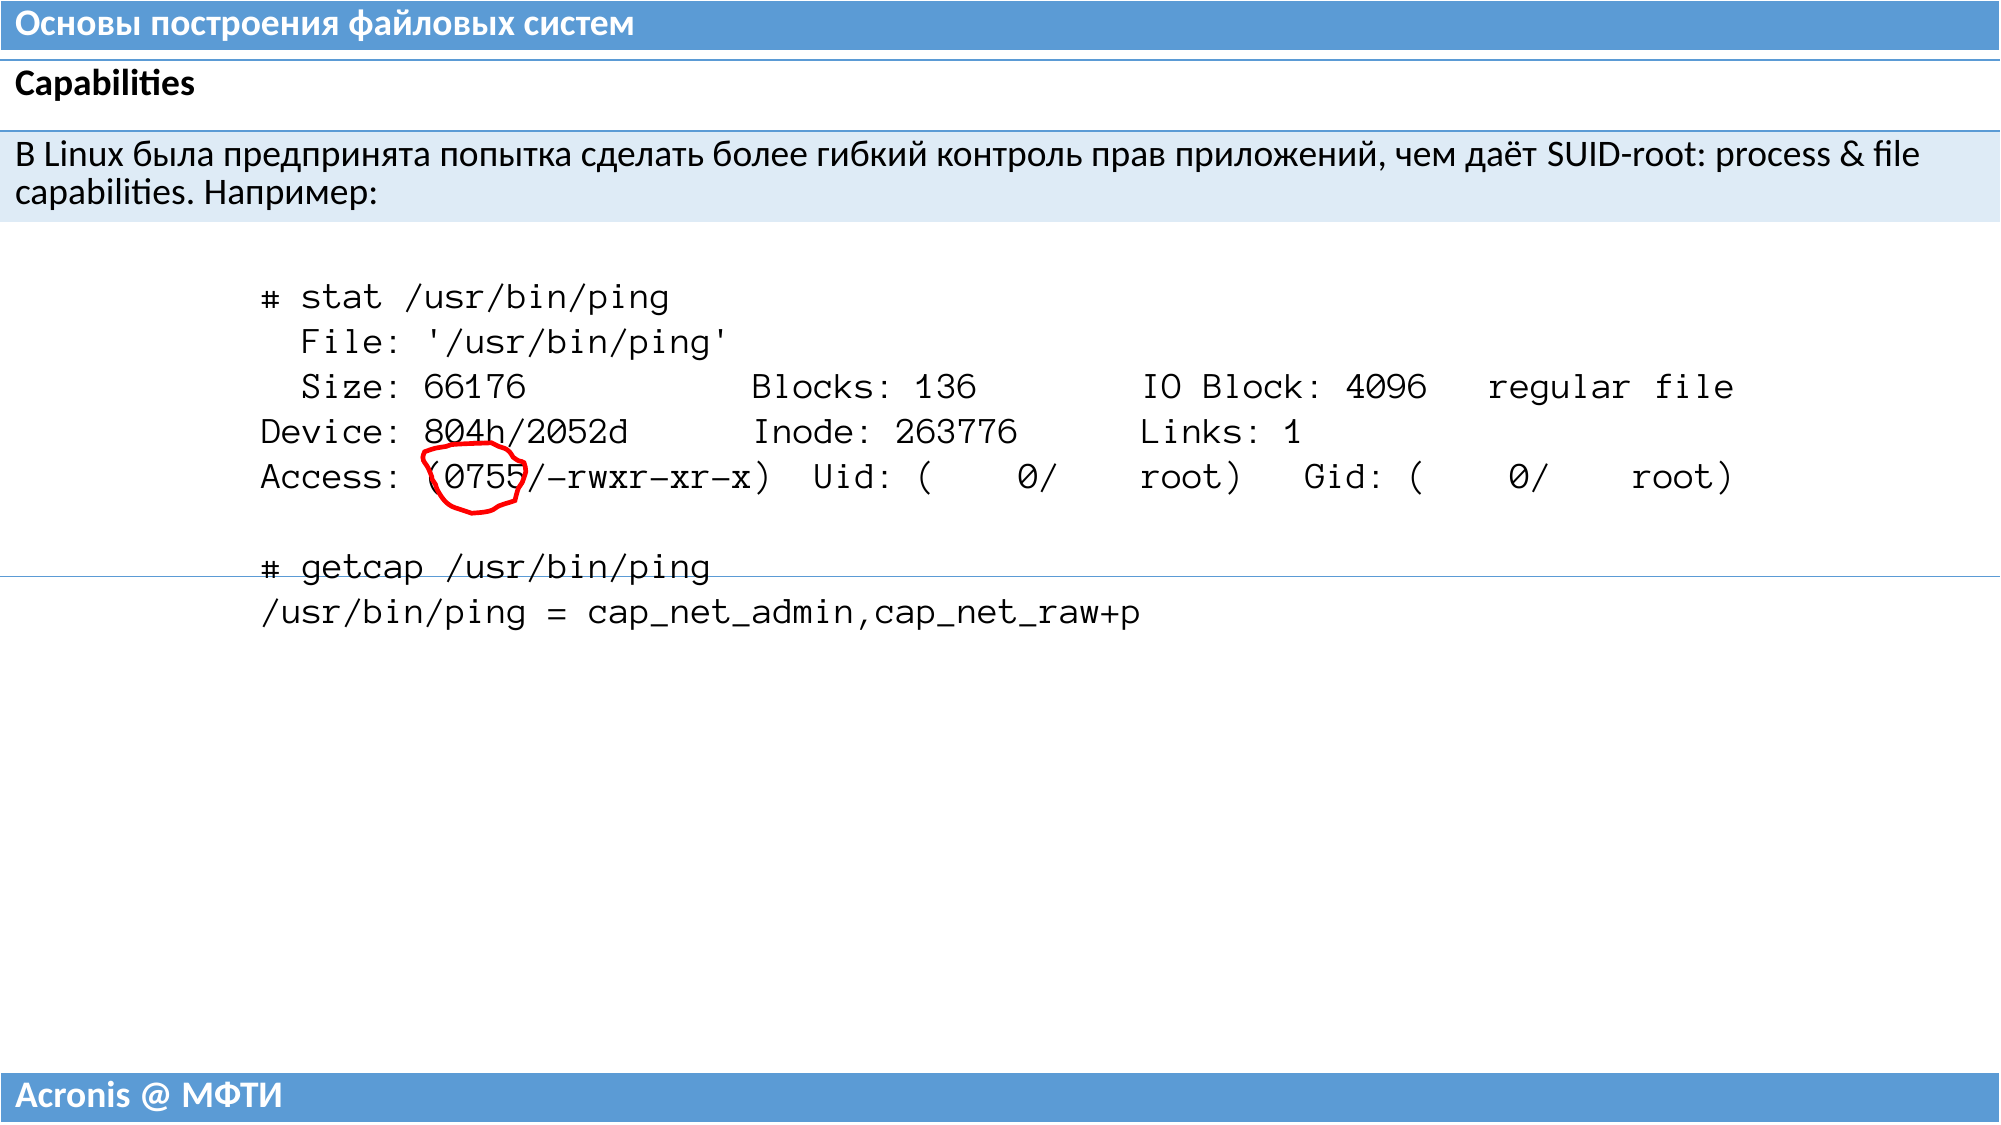

| Основы построения файловых систем |
| --- |
| Capabilities |
| --- |
| В Linux была предпринята попытка сделать более гибкий контроль прав приложений, чем даёт SUID-root: process & file capabilities. Например: |
|  |
# stat /usr/bin/ping
  File: '/usr/bin/ping'
  Size: 66176           Blocks: 136        IO Block: 4096   regular file
Device: 804h/2052d      Inode: 263776      Links: 1
Access: (0755/-rwxr-xr-x)  Uid: (    0/    root)   Gid: (    0/    root)

# getcap /usr/bin/ping
/usr/bin/ping = cap_net_admin,cap_net_raw+p

| Acronis @ МФТИ |
| --- |